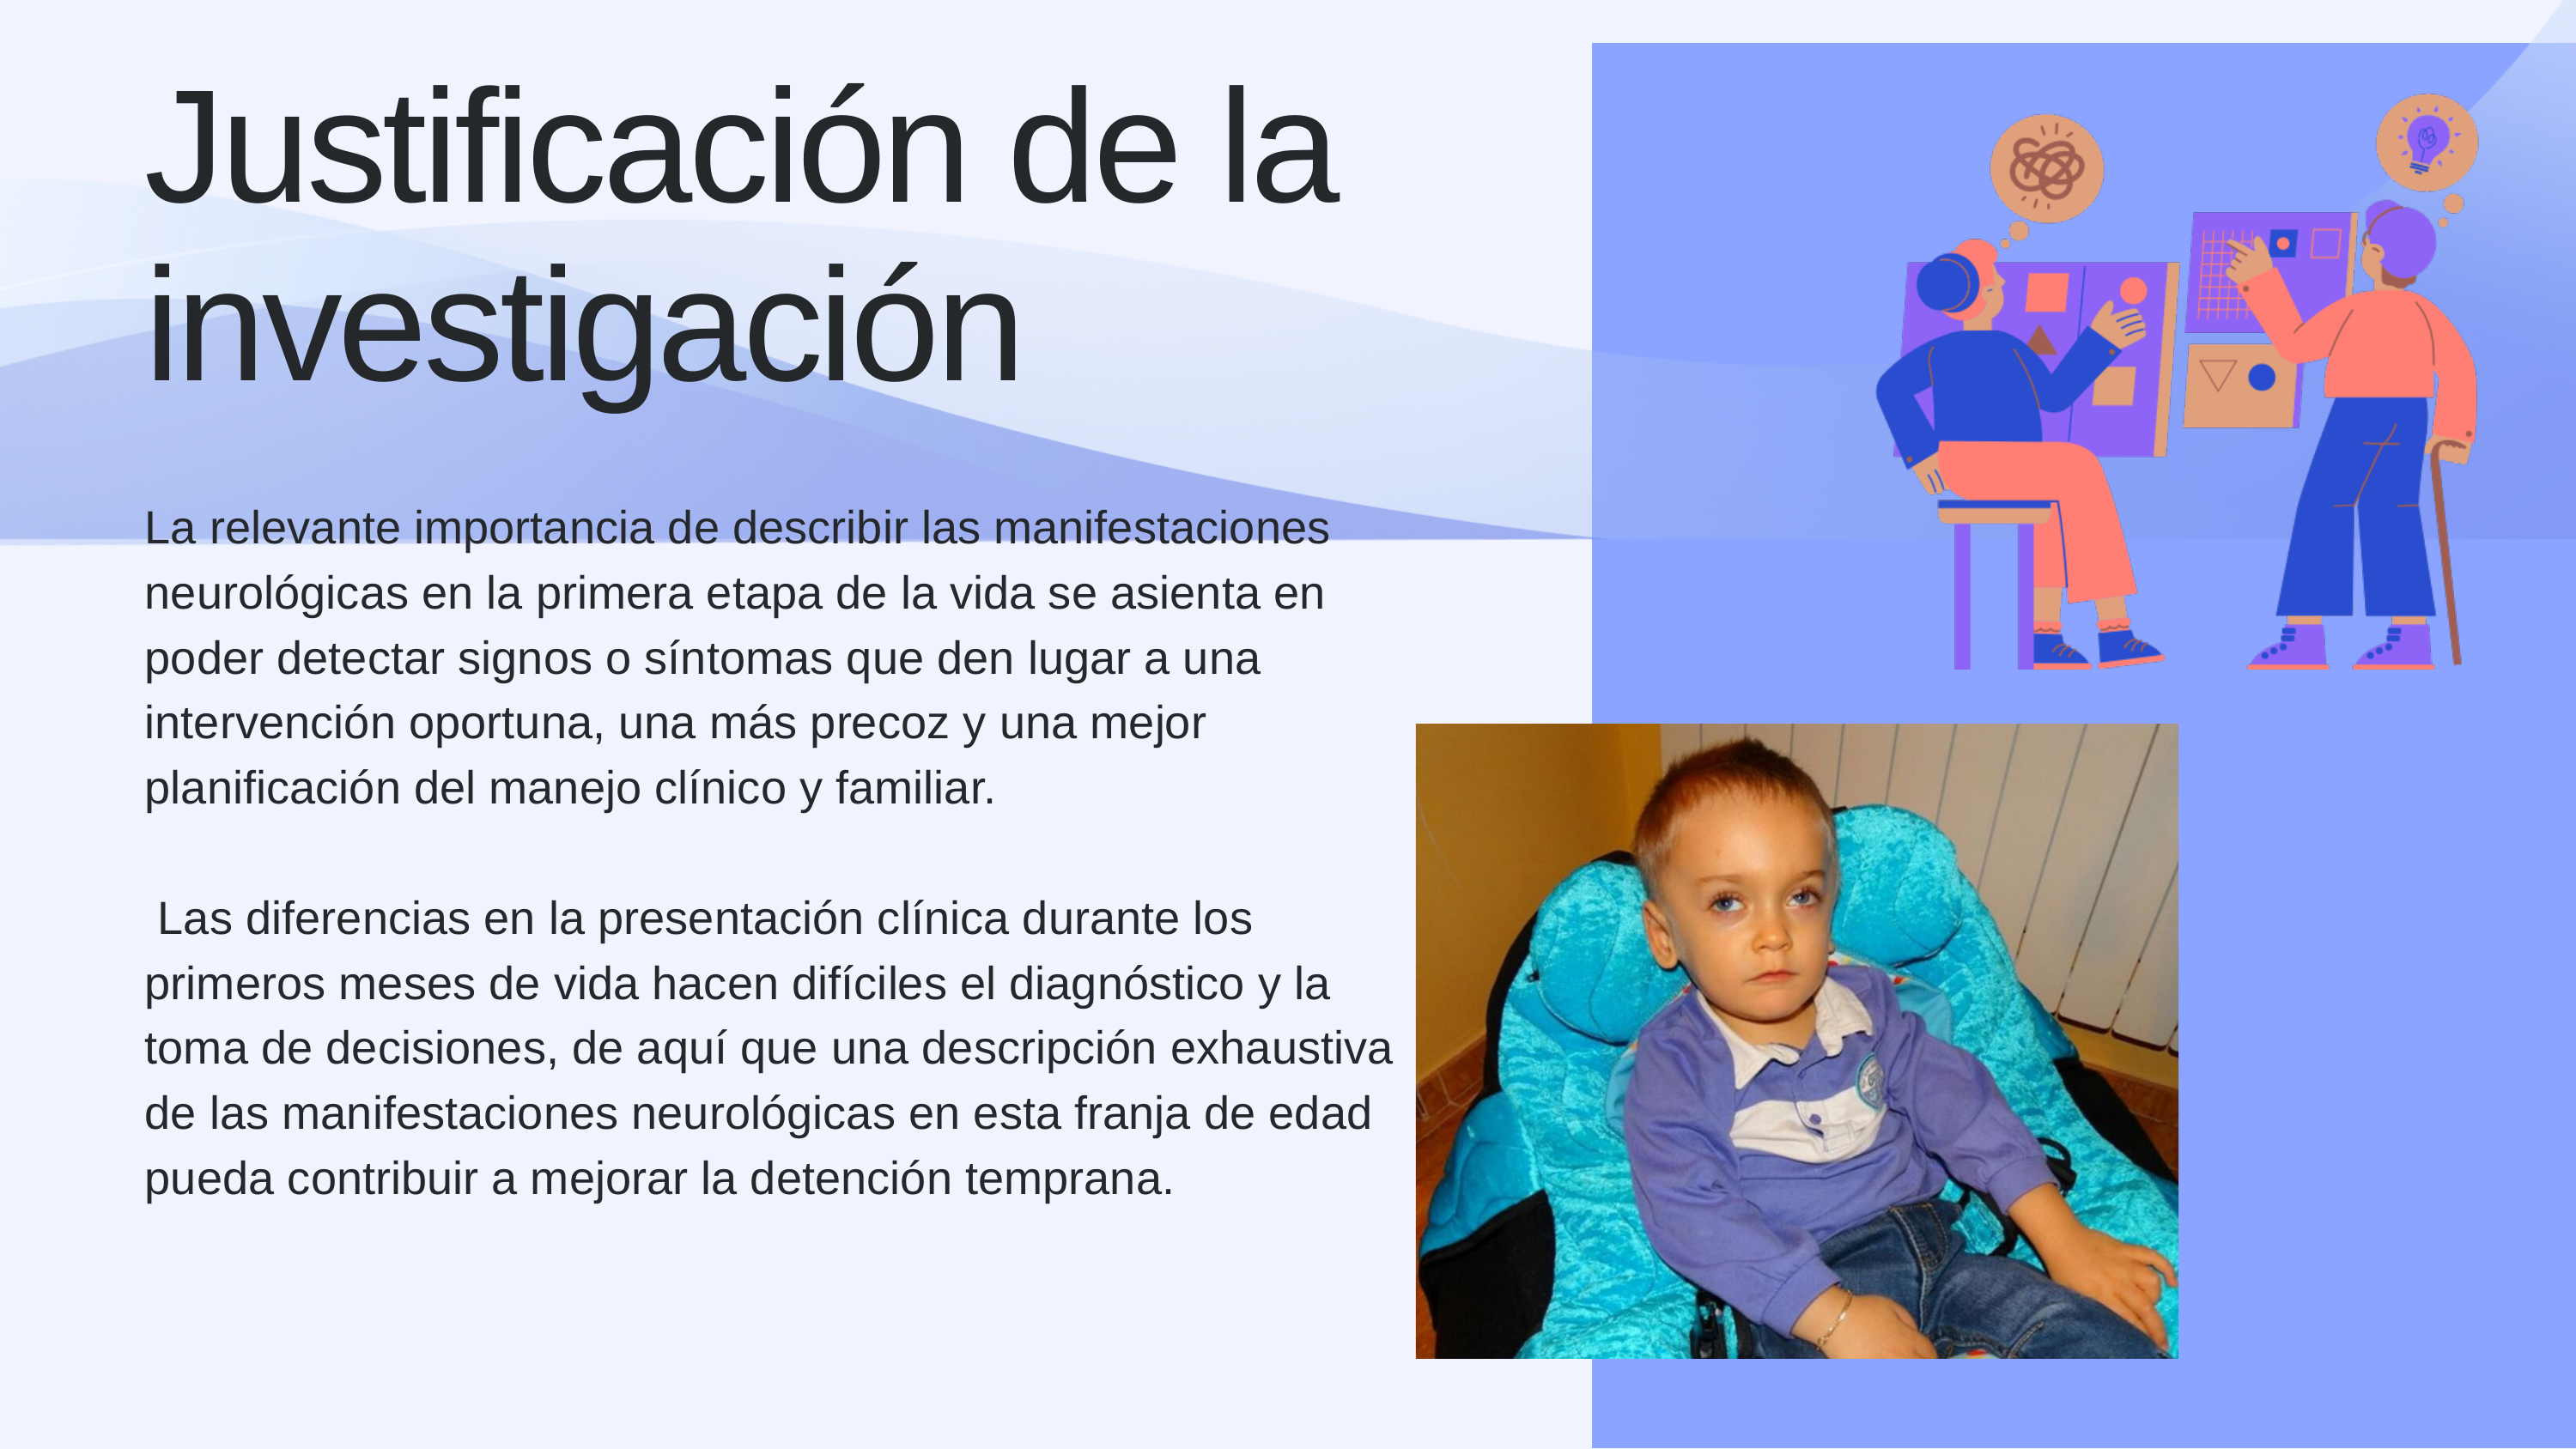

Justificación de la investigación

La relevante importancia de describir las manifestaciones neurológicas en la primera etapa de la vida se asienta en poder detectar signos o síntomas que den lugar a una intervención oportuna, una más precoz y una mejor planificación del manejo clínico y familiar.

 Las diferencias en la presentación clínica durante los primeros meses de vida hacen difíciles el diagnóstico y la toma de decisiones, de aquí que una descripción exhaustiva de las manifestaciones neurológicas en esta franja de edad pueda contribuir a mejorar la detención temprana.